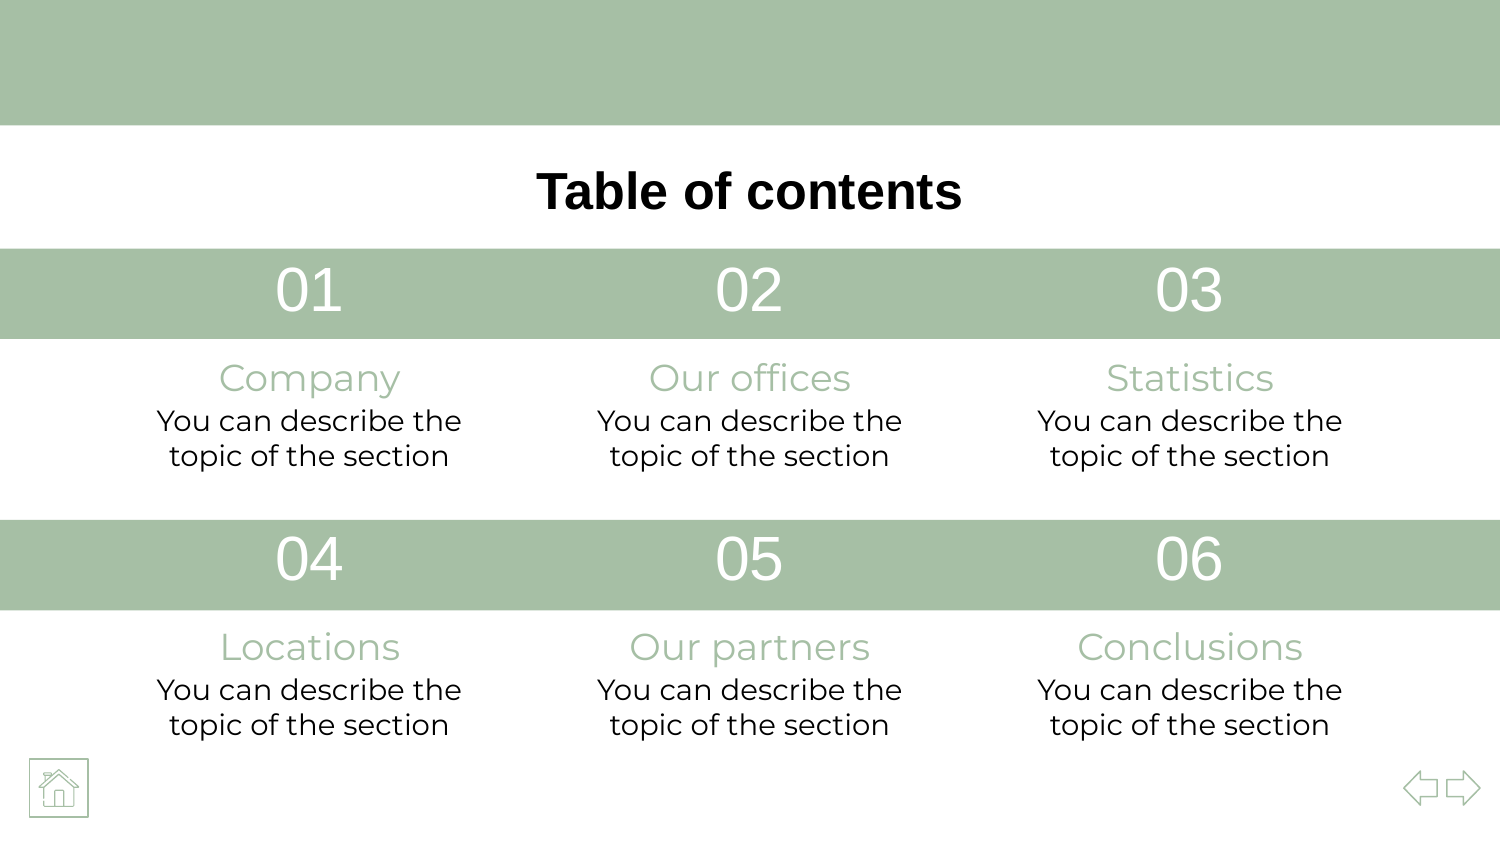

Table of contents
# 01
02
03
Company
Our offices
Statistics
You can describe the topic of the section
You can describe the topic of the section
You can describe the topic of the section
04
05
06
Locations
Our partners
Conclusions
You can describe the topic of the section
You can describe the topic of the section
You can describe the topic of the section